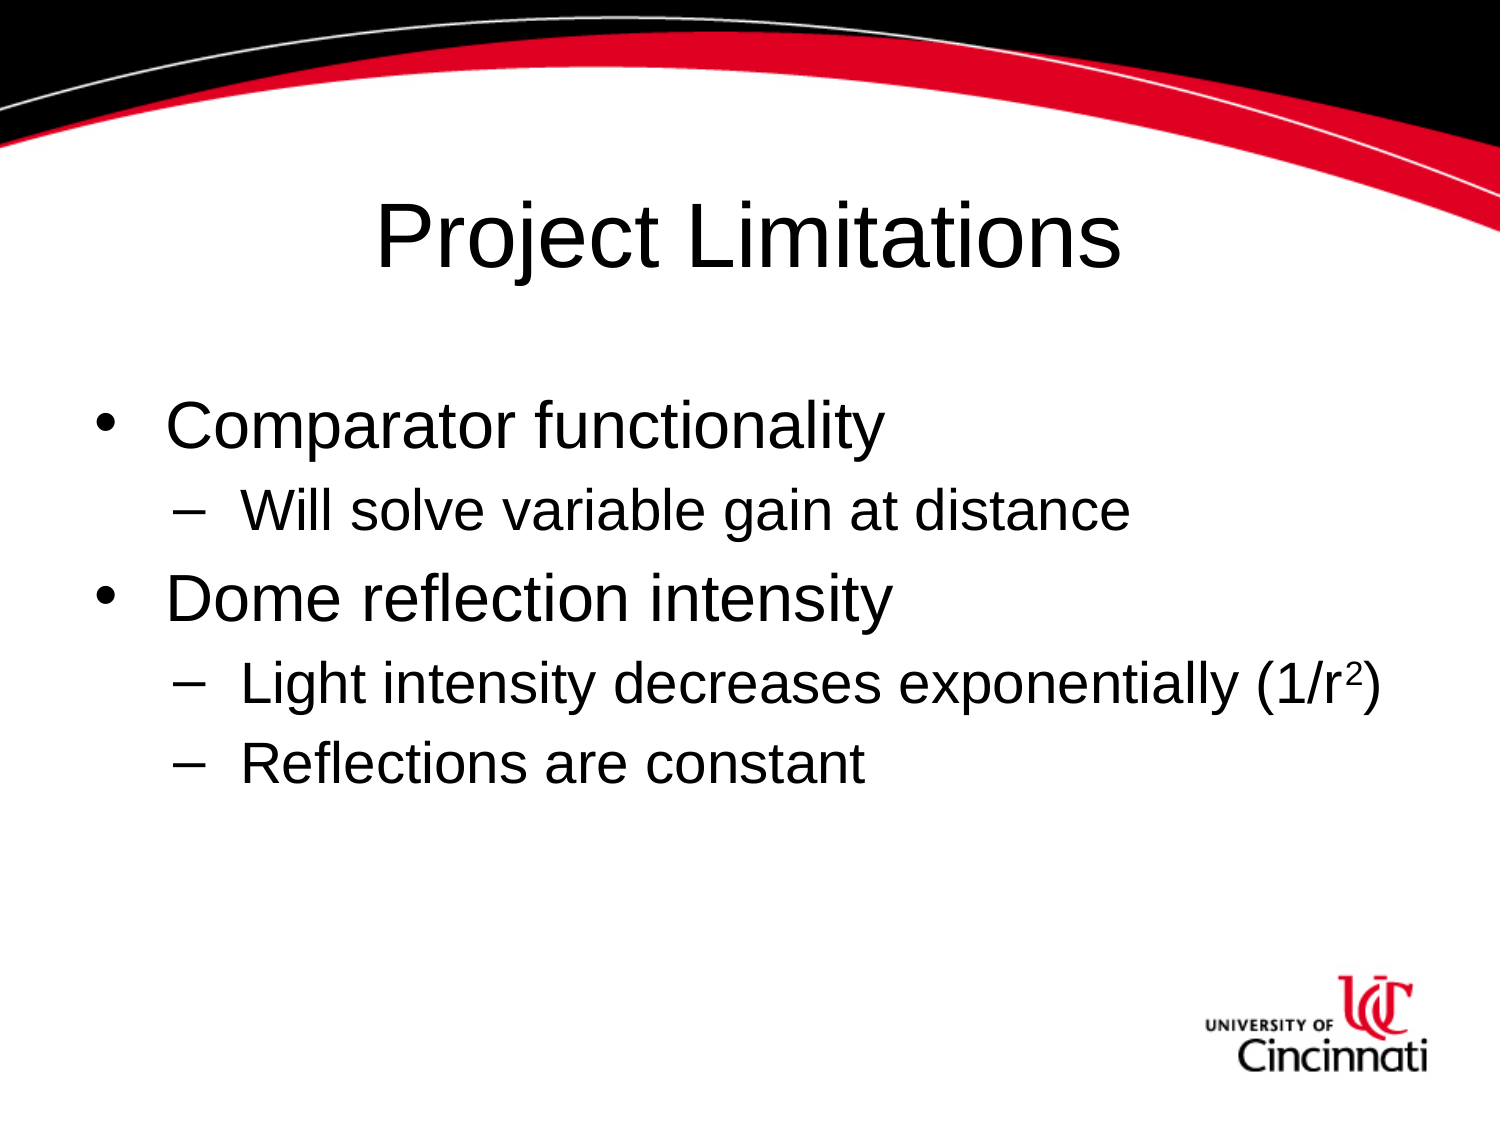

# Project Limitations
Comparator functionality
Will solve variable gain at distance
Dome reflection intensity
Light intensity decreases exponentially (1/r2)
Reflections are constant